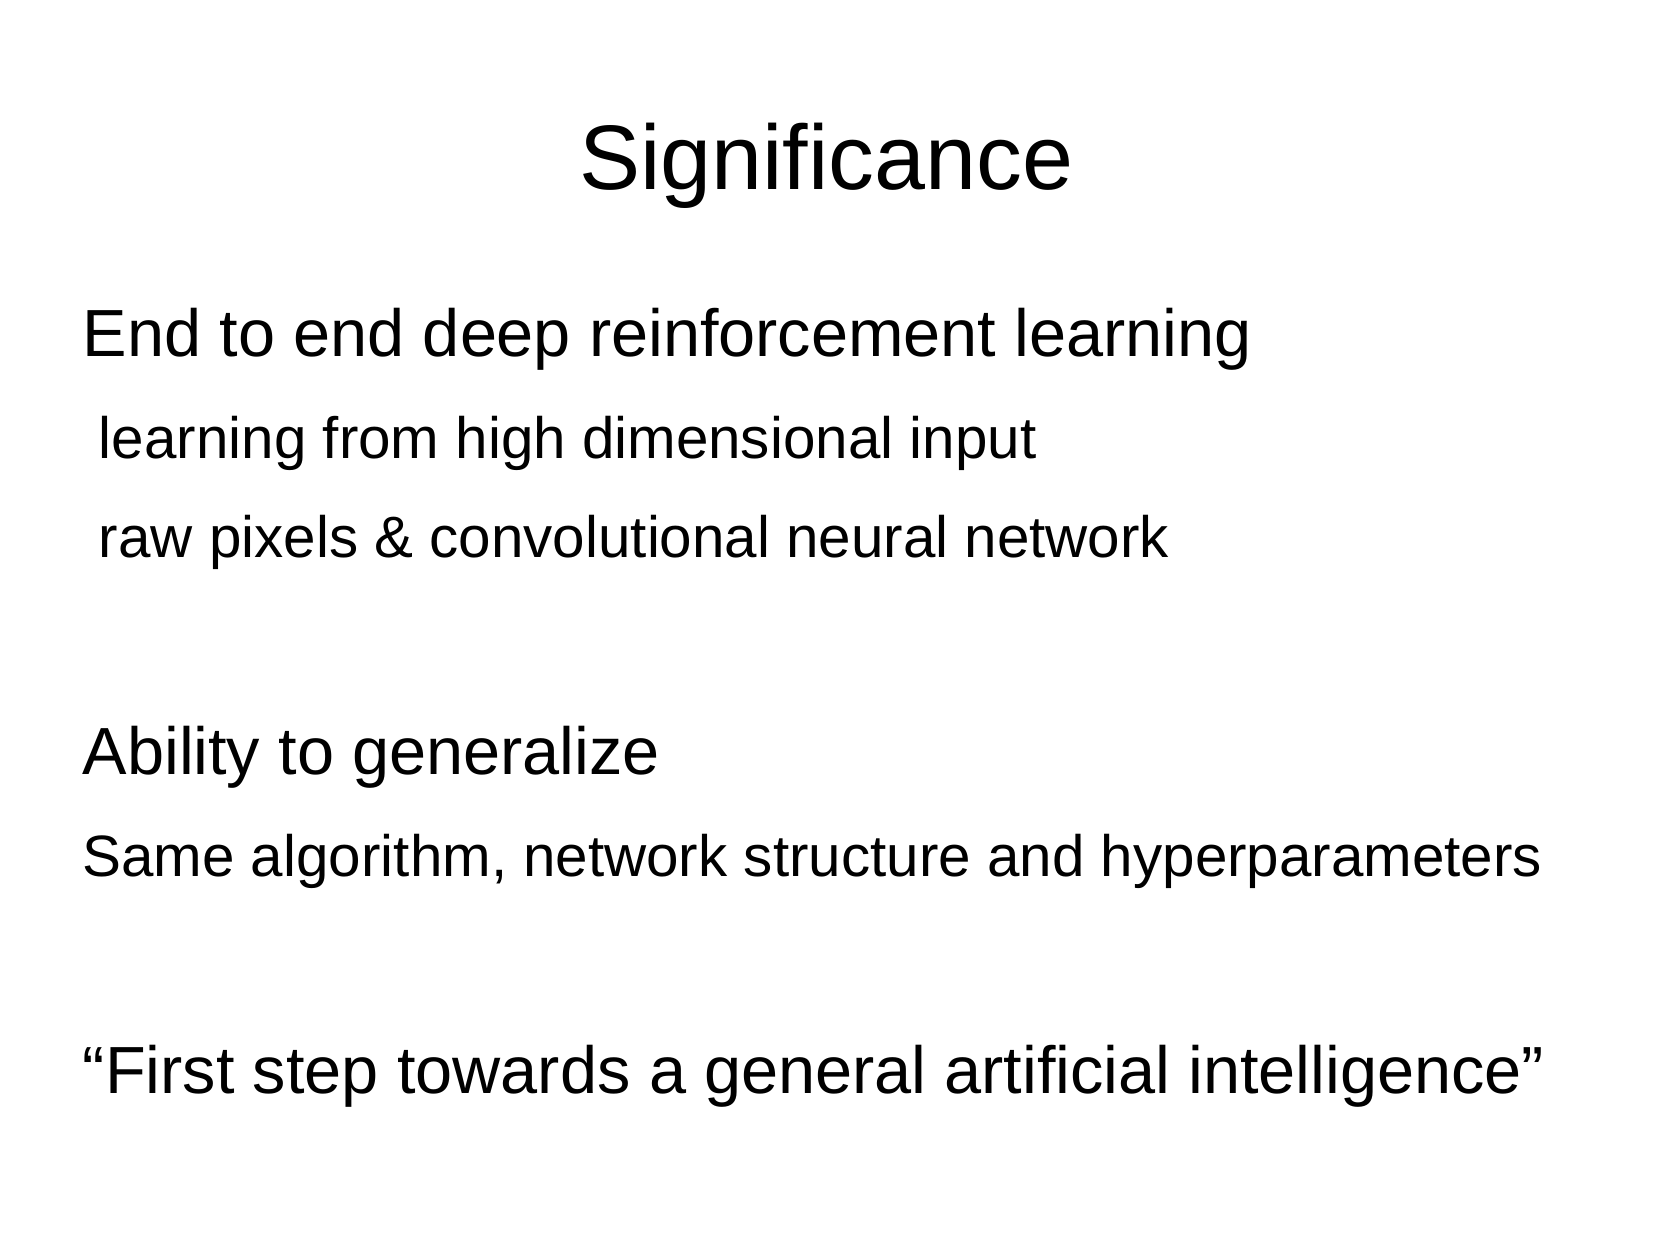

Significance
End to end deep reinforcement learning
 learning from high dimensional input
 raw pixels & convolutional neural network

Ability to generalize
Same algorithm, network structure and hyperparameters

“First step towards a general artificial intelligence”